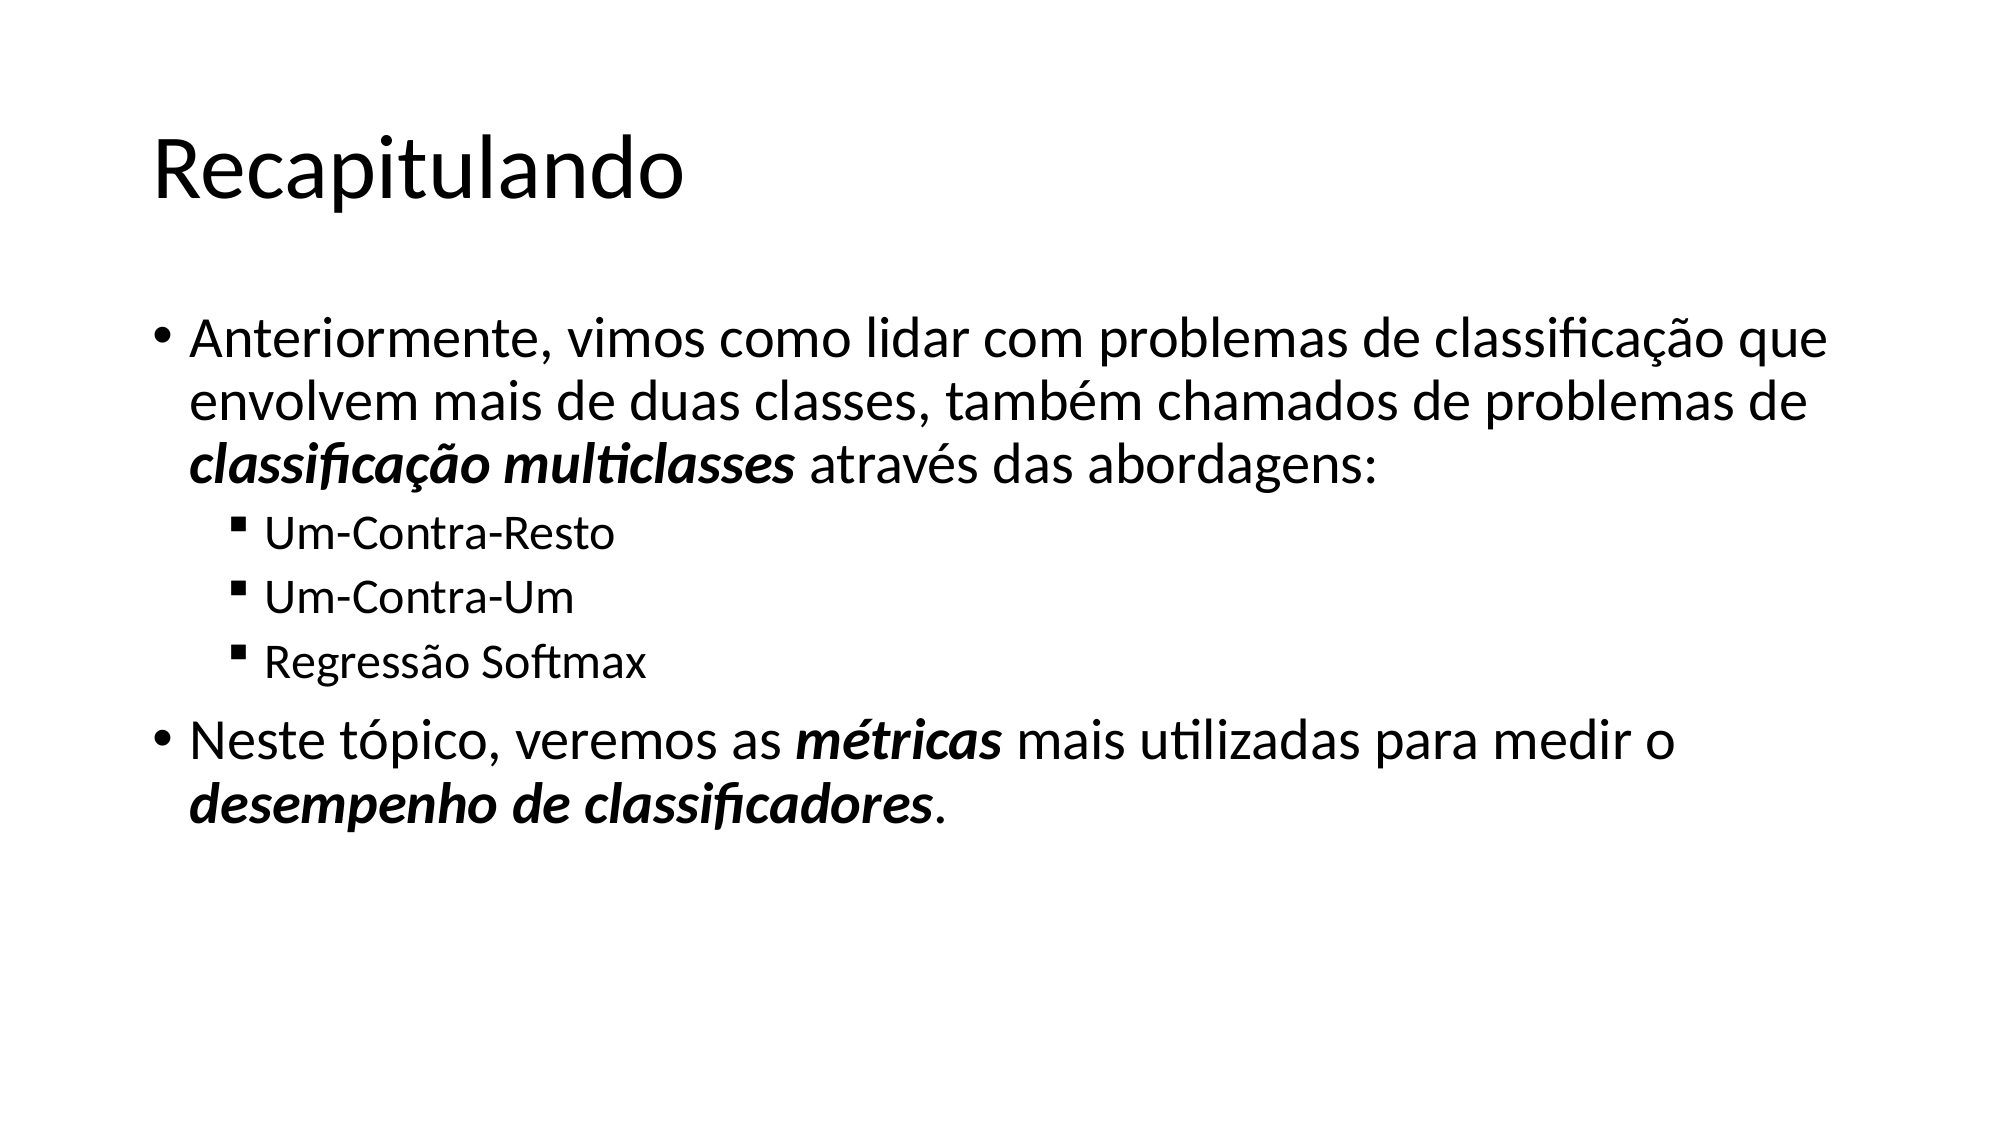

# Recapitulando
Anteriormente, vimos como lidar com problemas de classificação que
envolvem mais de duas classes, também chamados de problemas de classificação multiclasses através das abordagens:
Um-Contra-Resto
Um-Contra-Um
Regressão Softmax
Neste tópico, veremos as métricas mais utilizadas para medir o desempenho de classificadores.